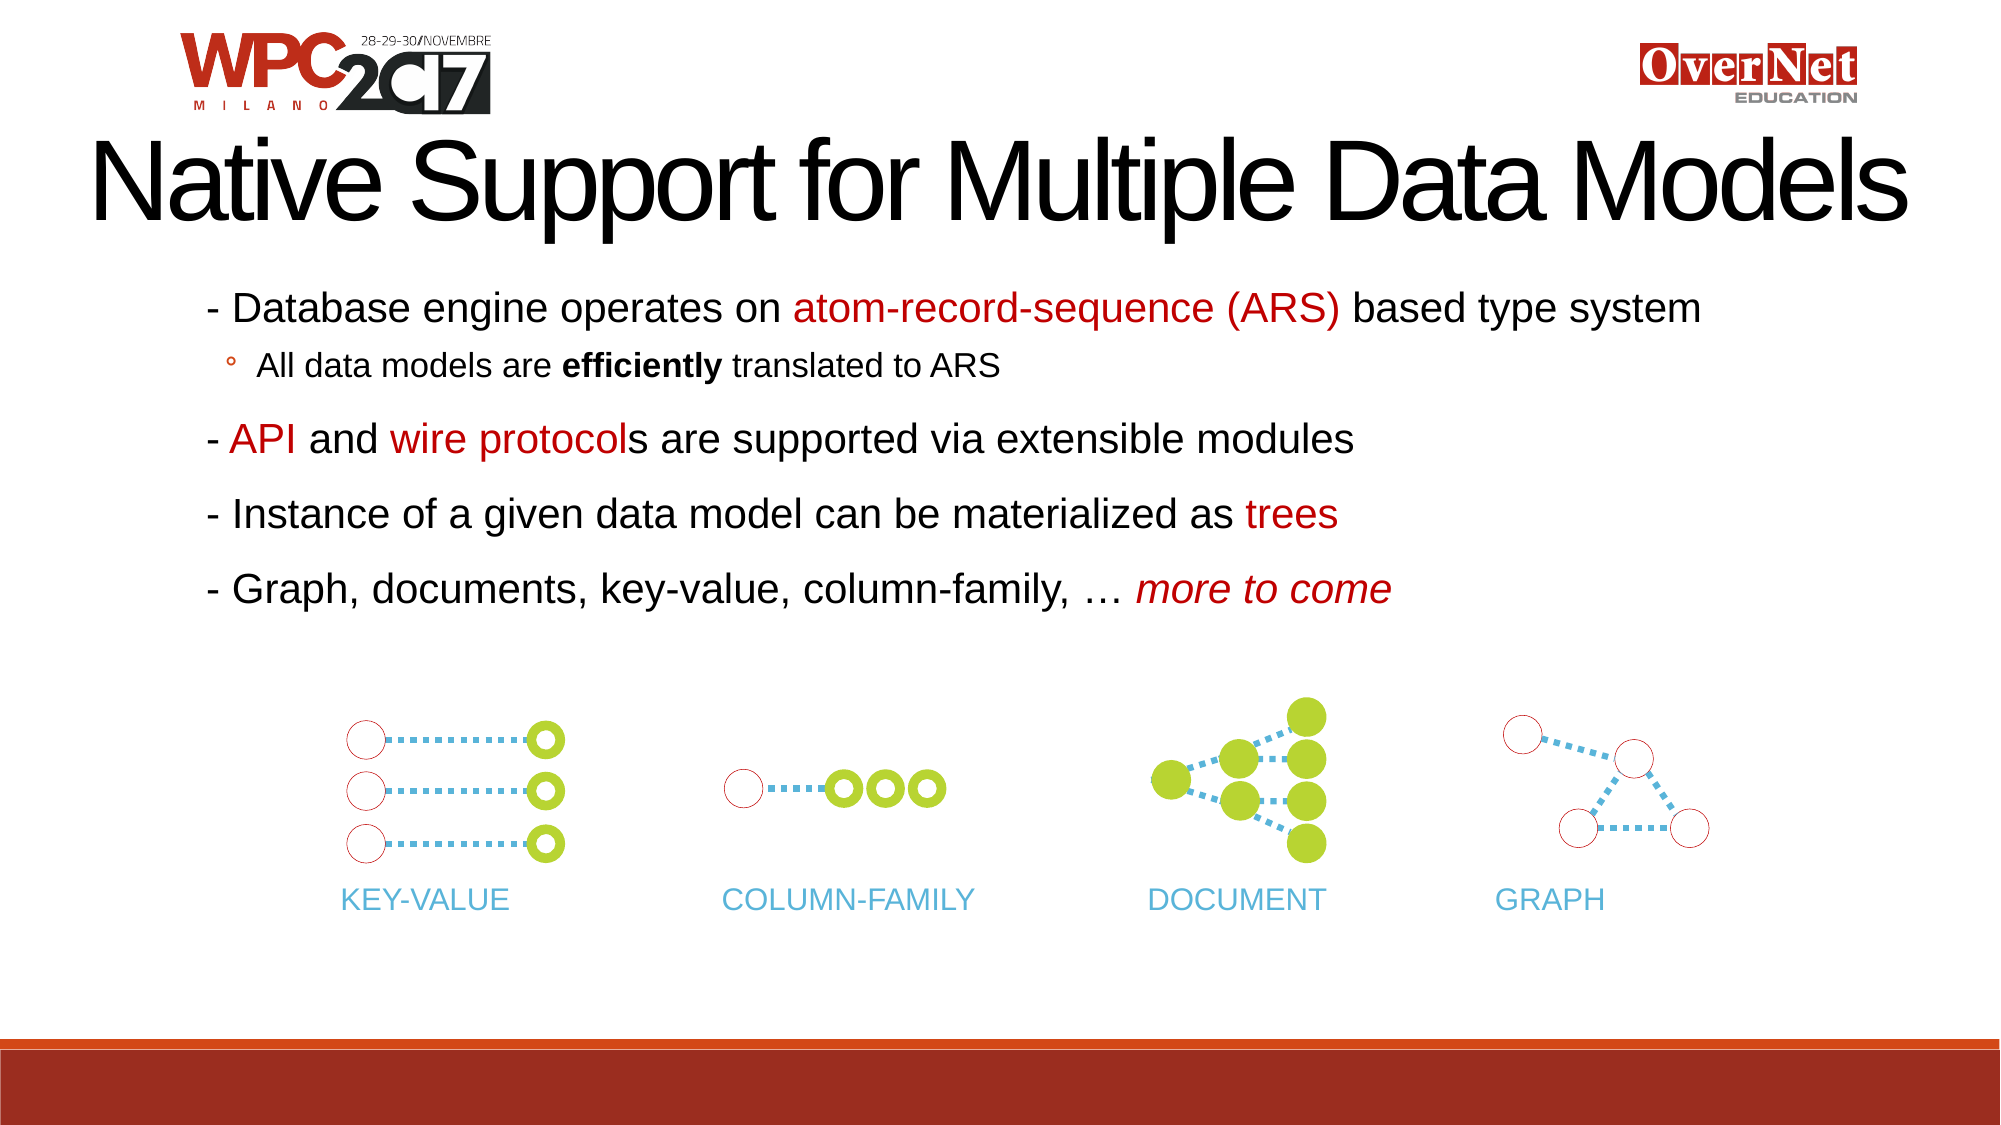

Native Support for Multiple Data Models
- Database engine operates on atom-record-sequence (ARS) based type system
All data models are efficiently translated to ARS
- API and wire protocols are supported via extensible modules
- Instance of a given data model can be materialized as trees
- Graph, documents, key-value, column-family, … more to come

DOCUMENT

GRAPH

KEY-VALUE

COLUMN-FAMILY